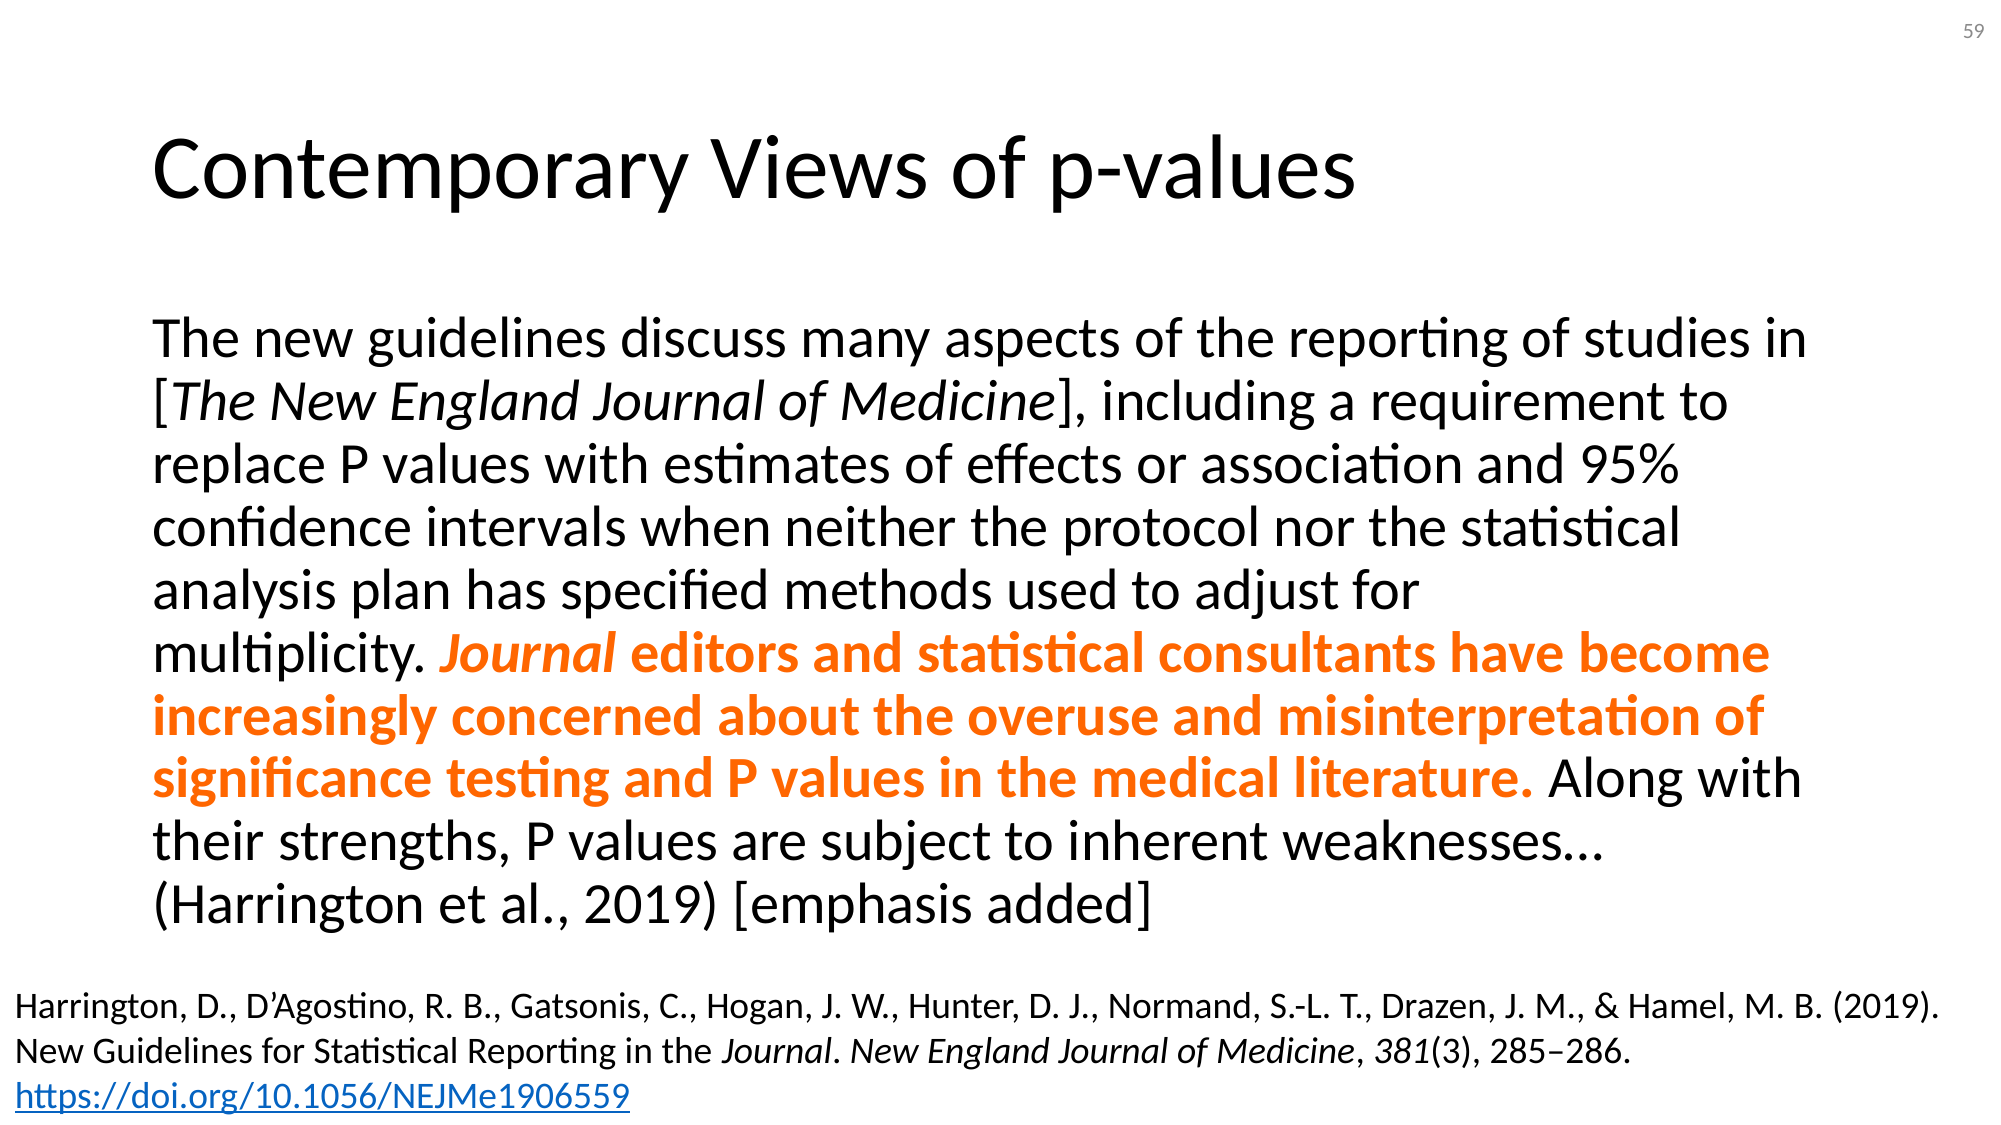

59
# Contemporary Views of p-values
The new guidelines discuss many aspects of the reporting of studies in [The New England Journal of Medicine], including a requirement to replace P values with estimates of effects or association and 95% confidence intervals when neither the protocol nor the statistical analysis plan has specified methods used to adjust for multiplicity. Journal editors and statistical consultants have become increasingly concerned about the overuse and misinterpretation of significance testing and P values in the medical literature. Along with their strengths, P values are subject to inherent weaknesses… (Harrington et al., 2019) [emphasis added]
Harrington, D., D’Agostino, R. B., Gatsonis, C., Hogan, J. W., Hunter, D. J., Normand, S.-L. T., Drazen, J. M., & Hamel, M. B. (2019). New Guidelines for Statistical Reporting in the Journal. New England Journal of Medicine, 381(3), 285–286. https://doi.org/10.1056/NEJMe1906559